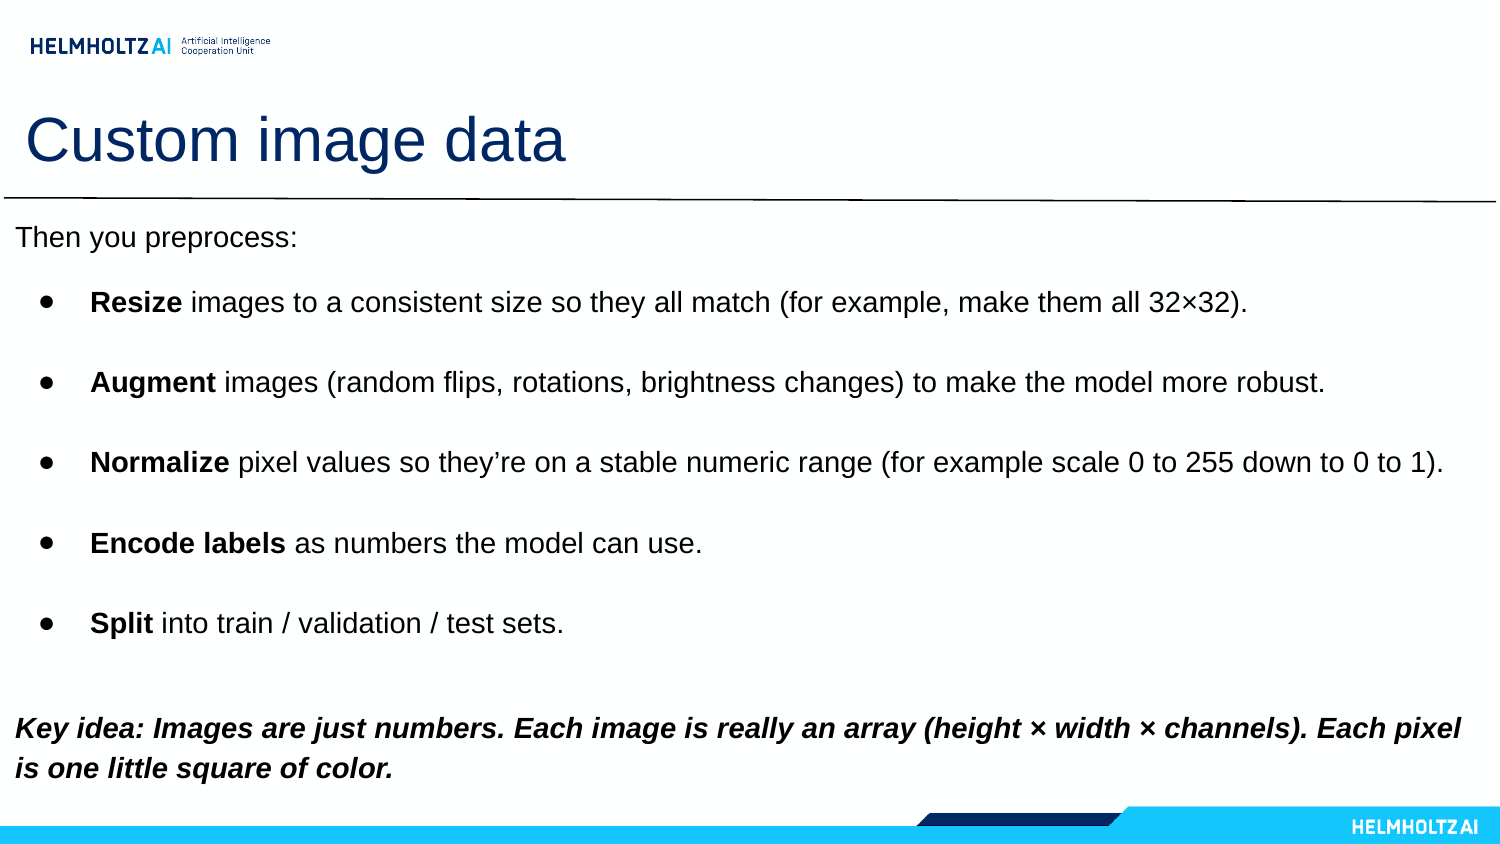

# Custom image data
Then you preprocess:
Resize images to a consistent size so they all match (for example, make them all 32×32).
Augment images (random flips, rotations, brightness changes) to make the model more robust.
Normalize pixel values so they’re on a stable numeric range (for example scale 0 to 255 down to 0 to 1).
Encode labels as numbers the model can use.
Split into train / validation / test sets.
Key idea: Images are just numbers. Each image is really an array (height × width × channels). Each pixel is one little square of color.